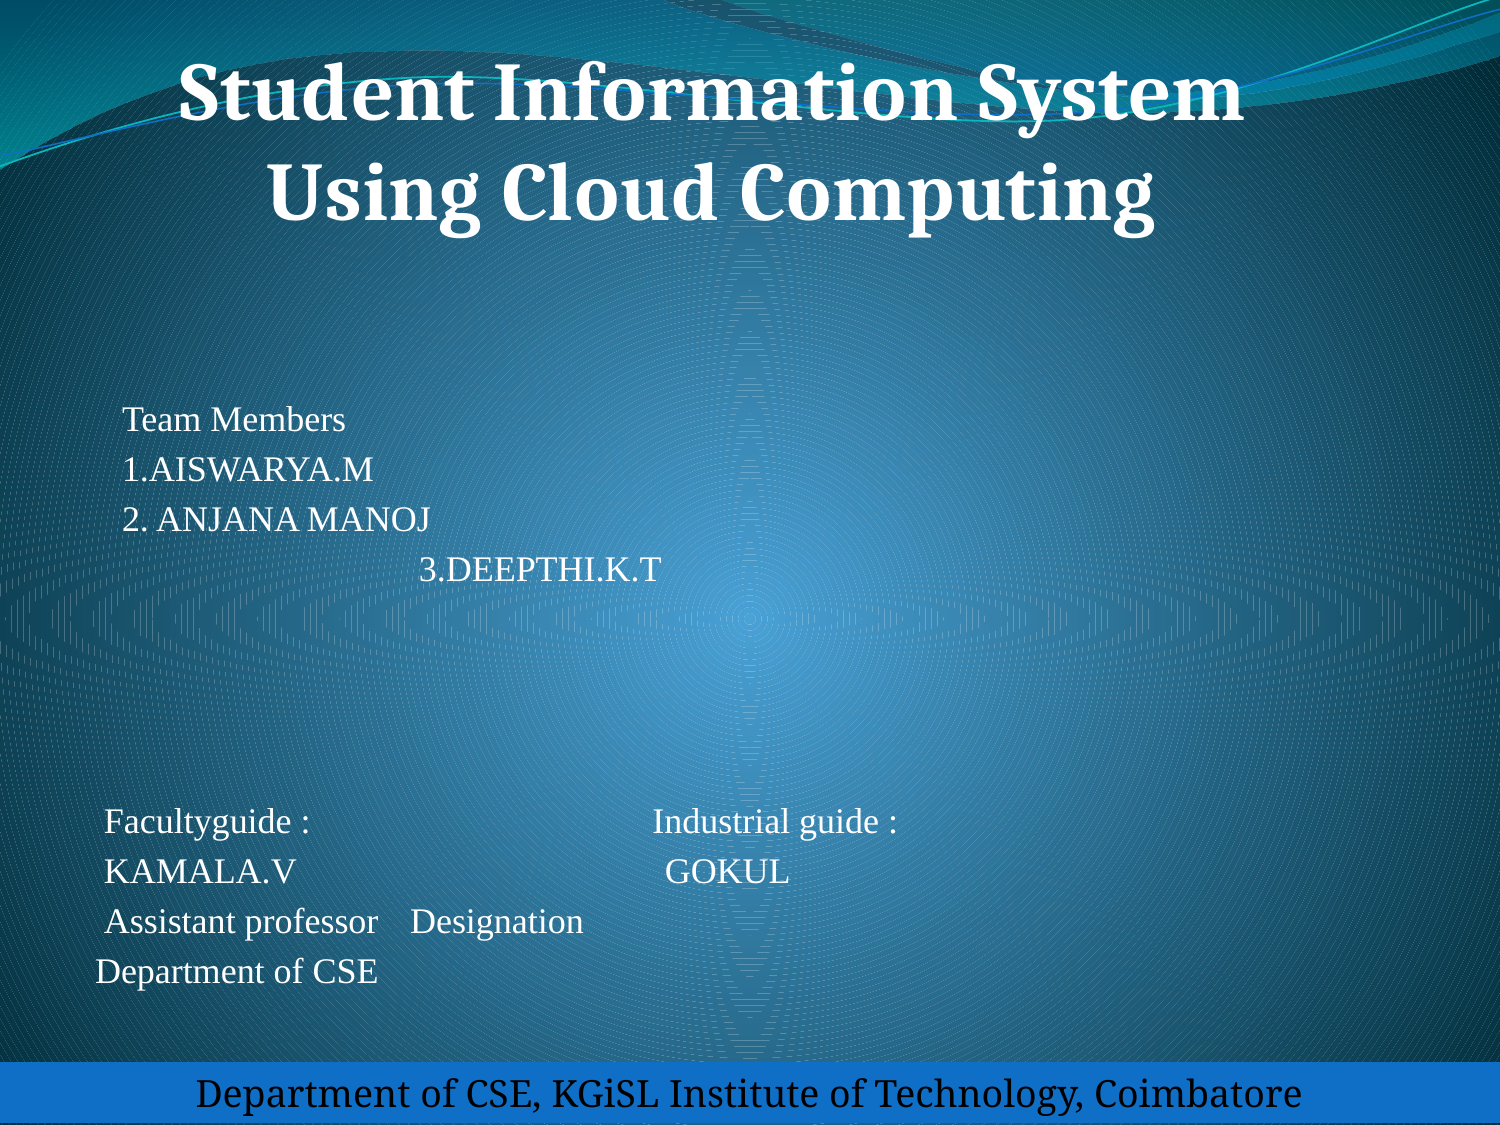

# Student Information System Using Cloud Computing

			Team Members
			1.AISWARYA.M
			2. ANJANA MANOJ
                                    3.DEEPTHI.K.T

 Facultyguide :                                      Industrial guide :
 KAMALA.V                                         GOKUL
 Assistant professor			  Designation
Department of CSE

Department of CSE, KGiSL Institute of Technology, Coimbatore